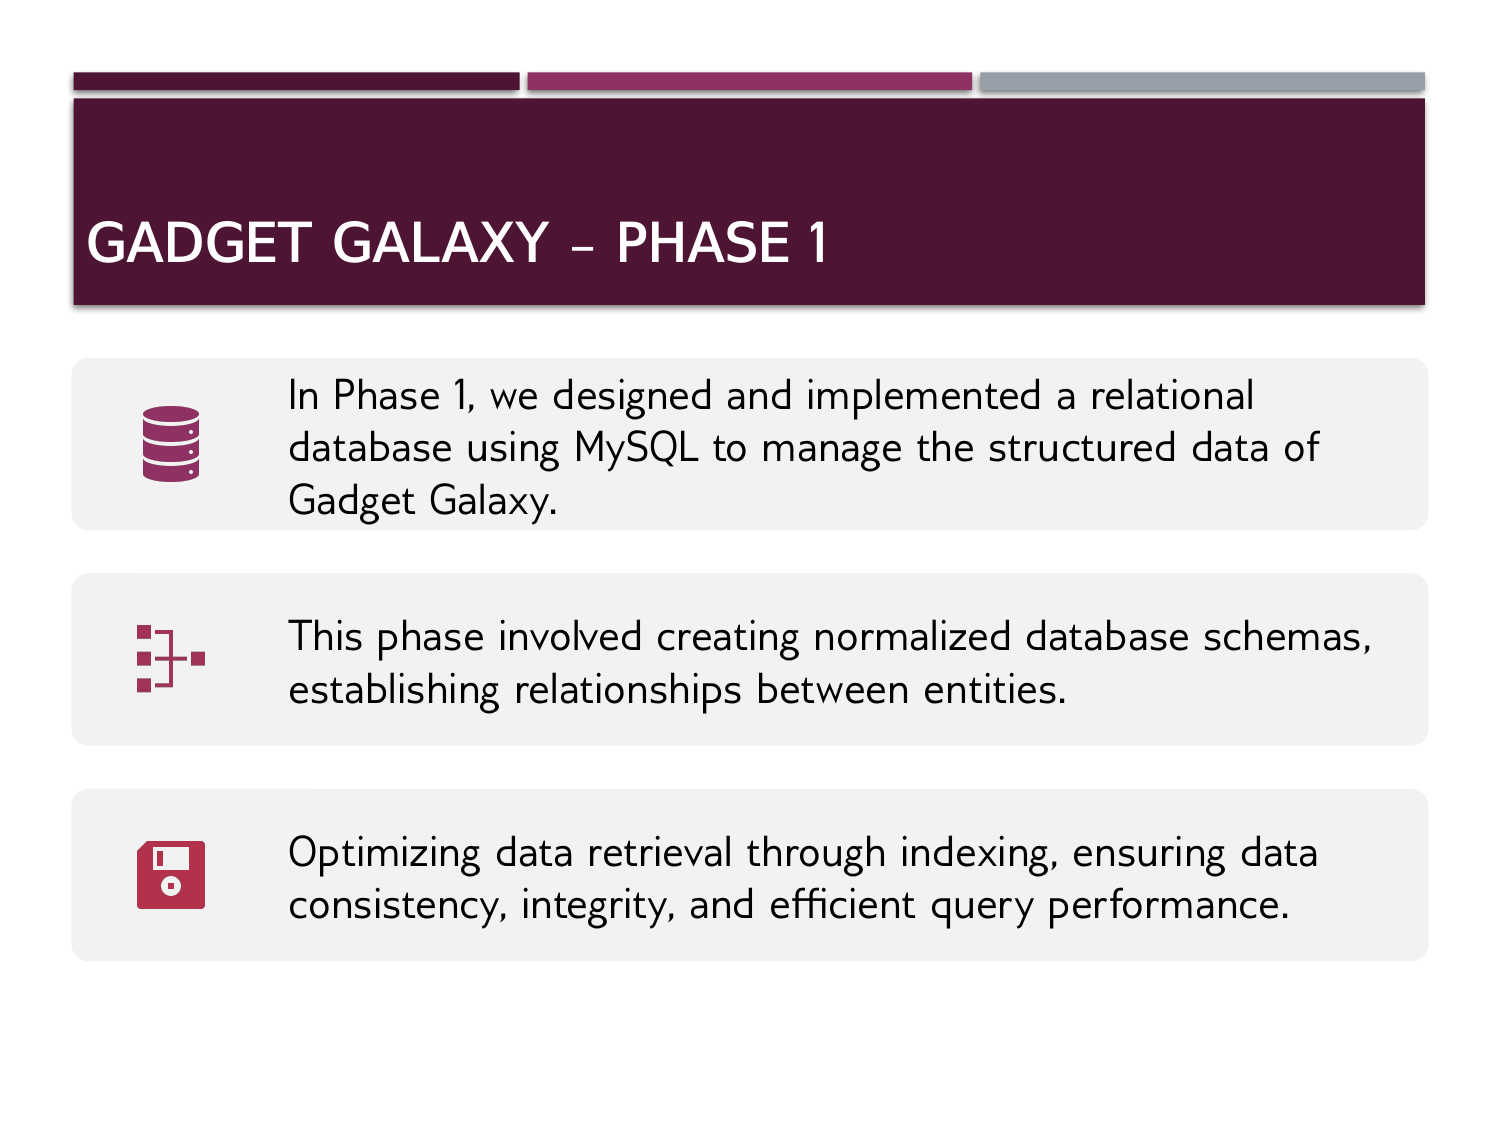

# GADGET GALAXY – PHASE 1
In Phase 1, we designed and implemented a relational database using MySQL to manage the structured data of Gadget Galaxy.
This phase involved creating normalized database schemas, establishing relationships between entities.
Optimizing data retrieval through indexing, ensuring data consistency, integrity, and efficient query performance.